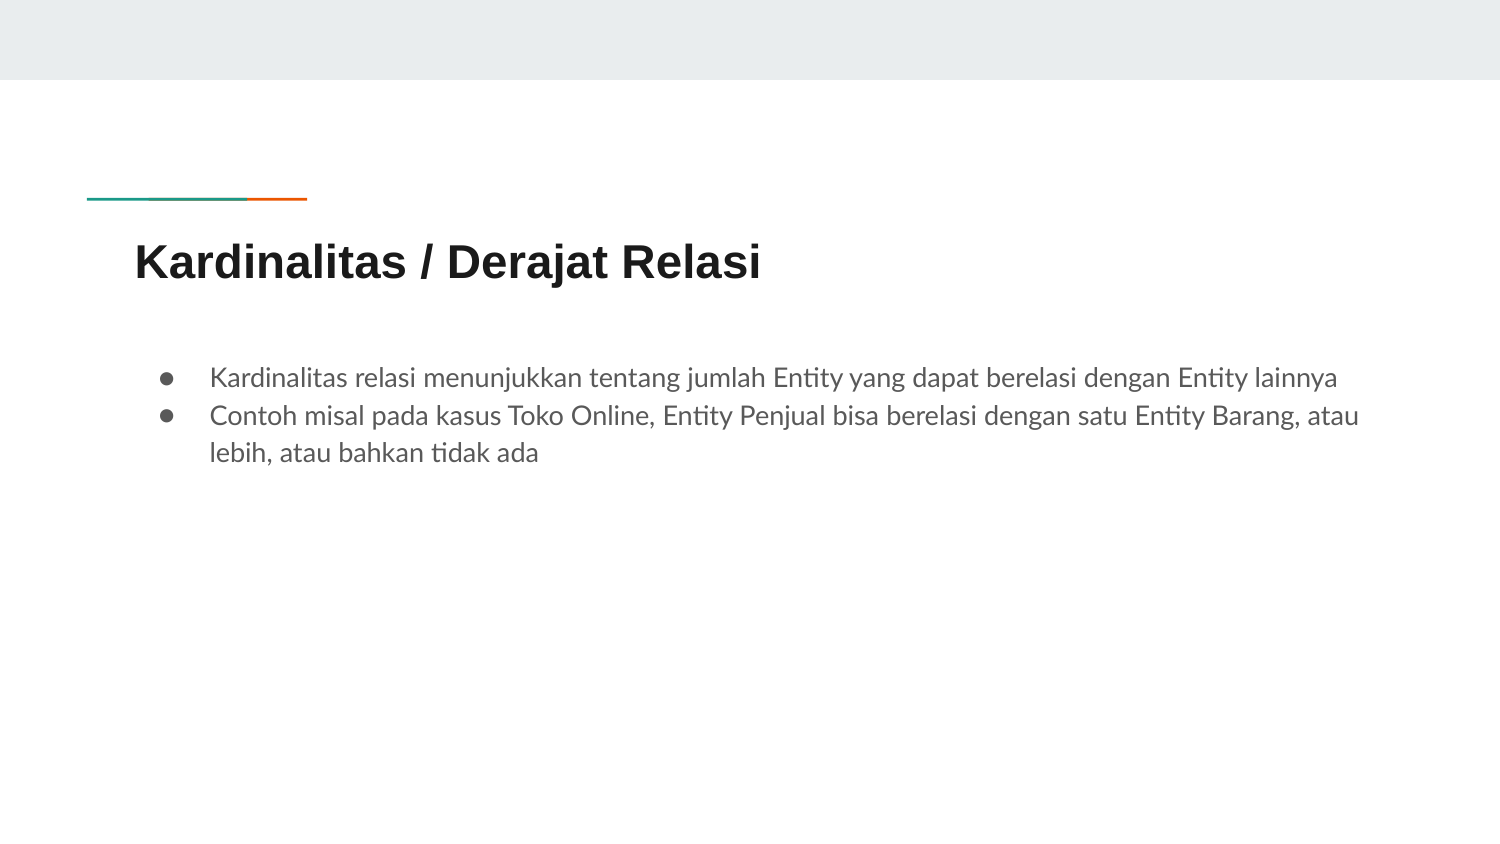

# Kardinalitas / Derajat Relasi
Kardinalitas relasi menunjukkan tentang jumlah Entity yang dapat berelasi dengan Entity lainnya
Contoh misal pada kasus Toko Online, Entity Penjual bisa berelasi dengan satu Entity Barang, atau lebih, atau bahkan tidak ada